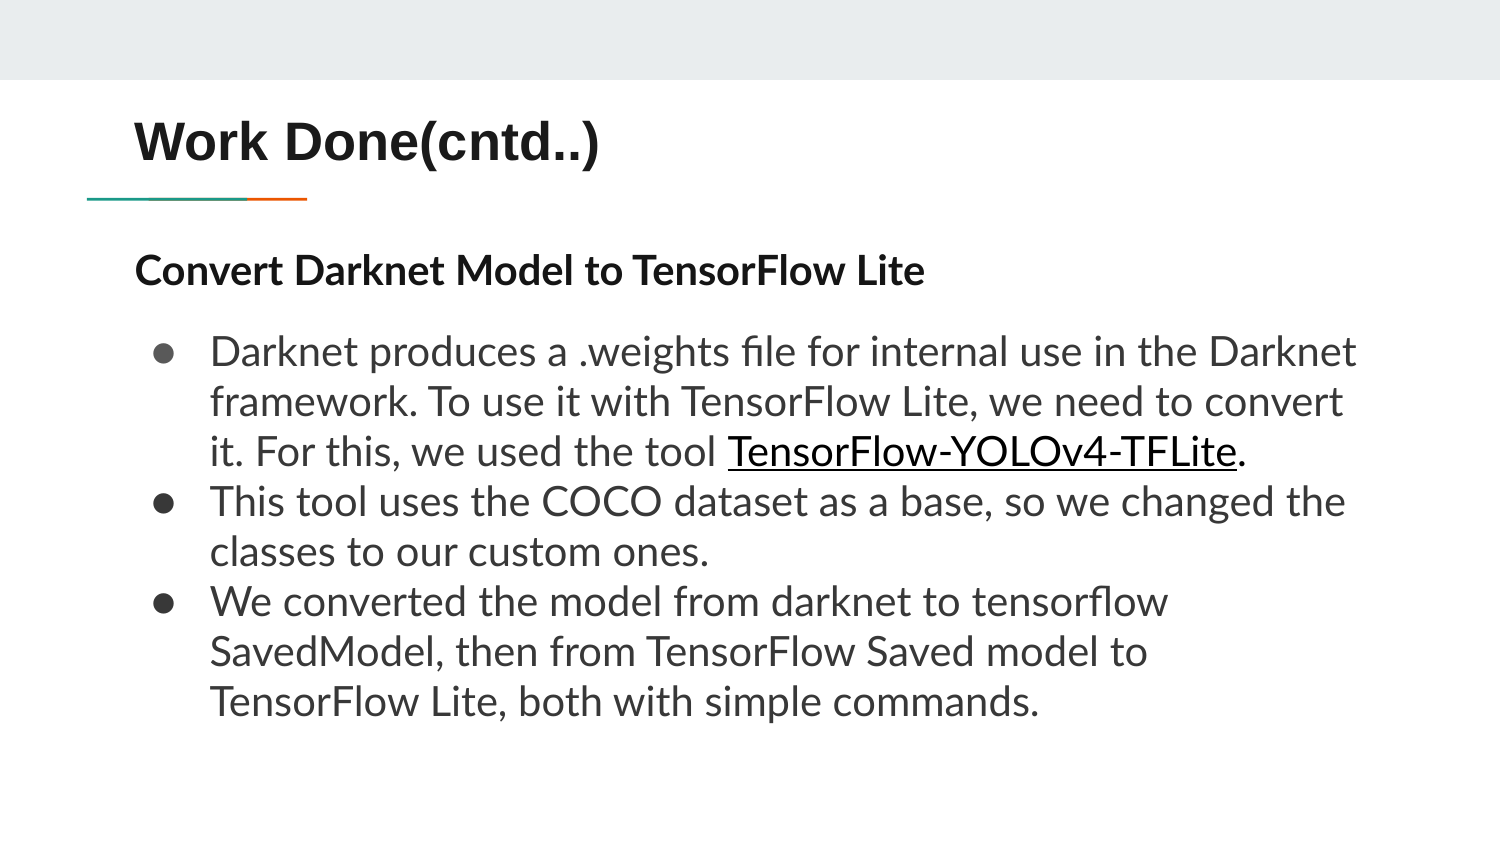

# Work Done(cntd..)
Convert Darknet Model to TensorFlow Lite
Darknet produces a .weights file for internal use in the Darknet framework. To use it with TensorFlow Lite, we need to convert it. For this, we used the tool TensorFlow-YOLOv4-TFLite.
This tool uses the COCO dataset as a base, so we changed the classes to our custom ones.
We converted the model from darknet to tensorflow SavedModel, then from TensorFlow Saved model to TensorFlow Lite, both with simple commands.